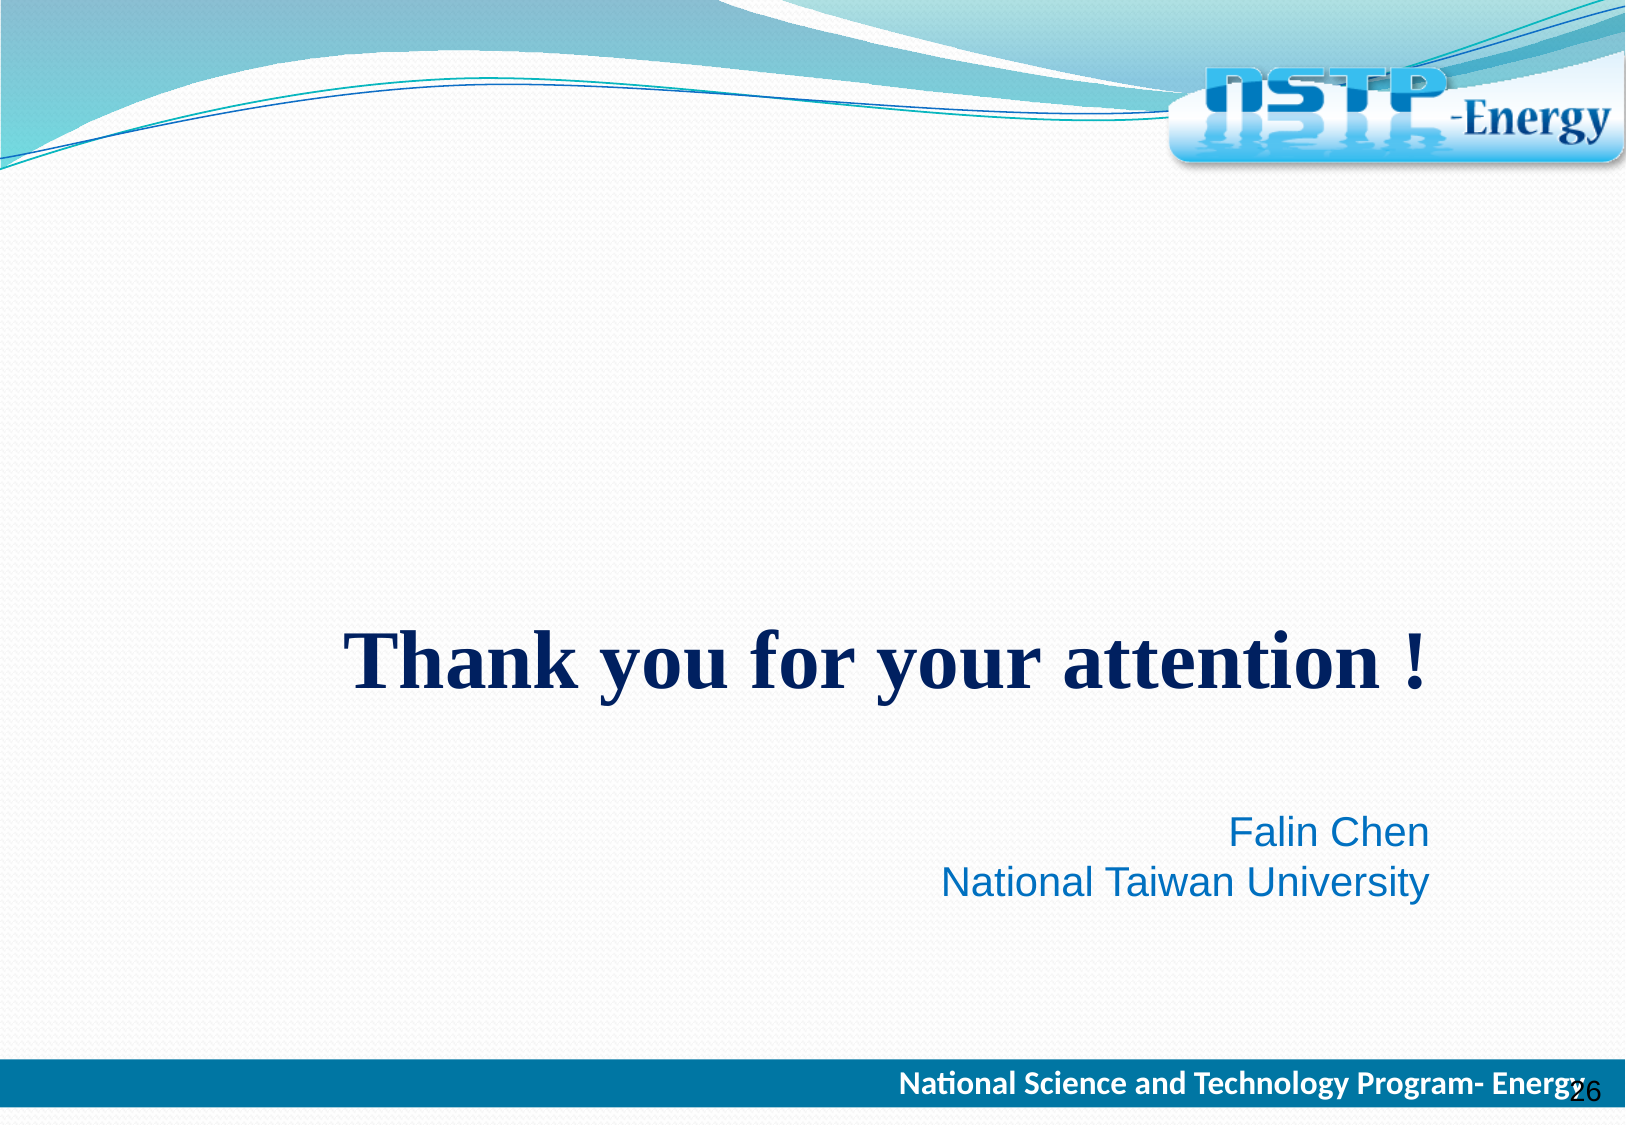

# Thank you for your attention ! Falin Chen National Taiwan University
26